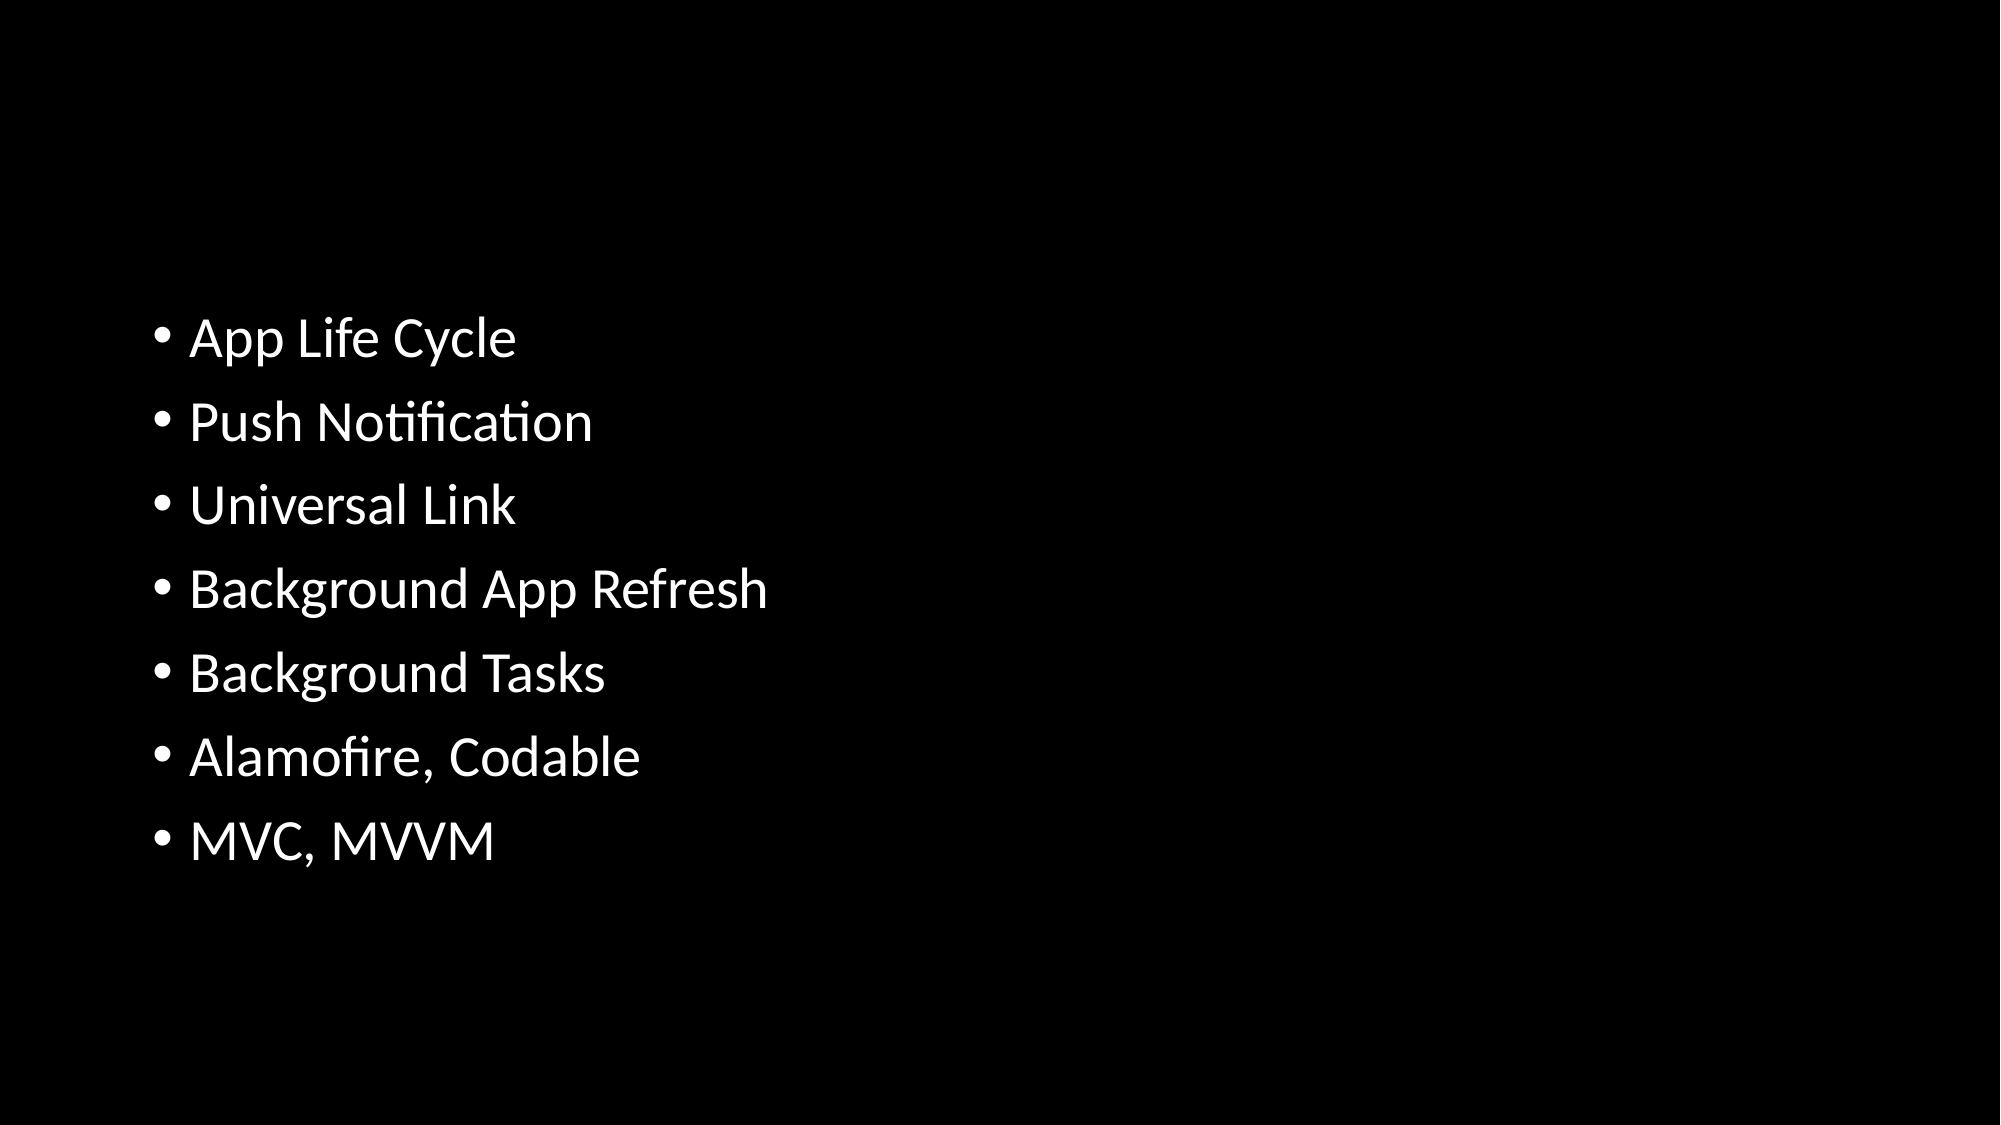

#
App Life Cycle
Push Notification
Universal Link
Background App Refresh
Background Tasks
Alamofire, Codable
MVC, MVVM